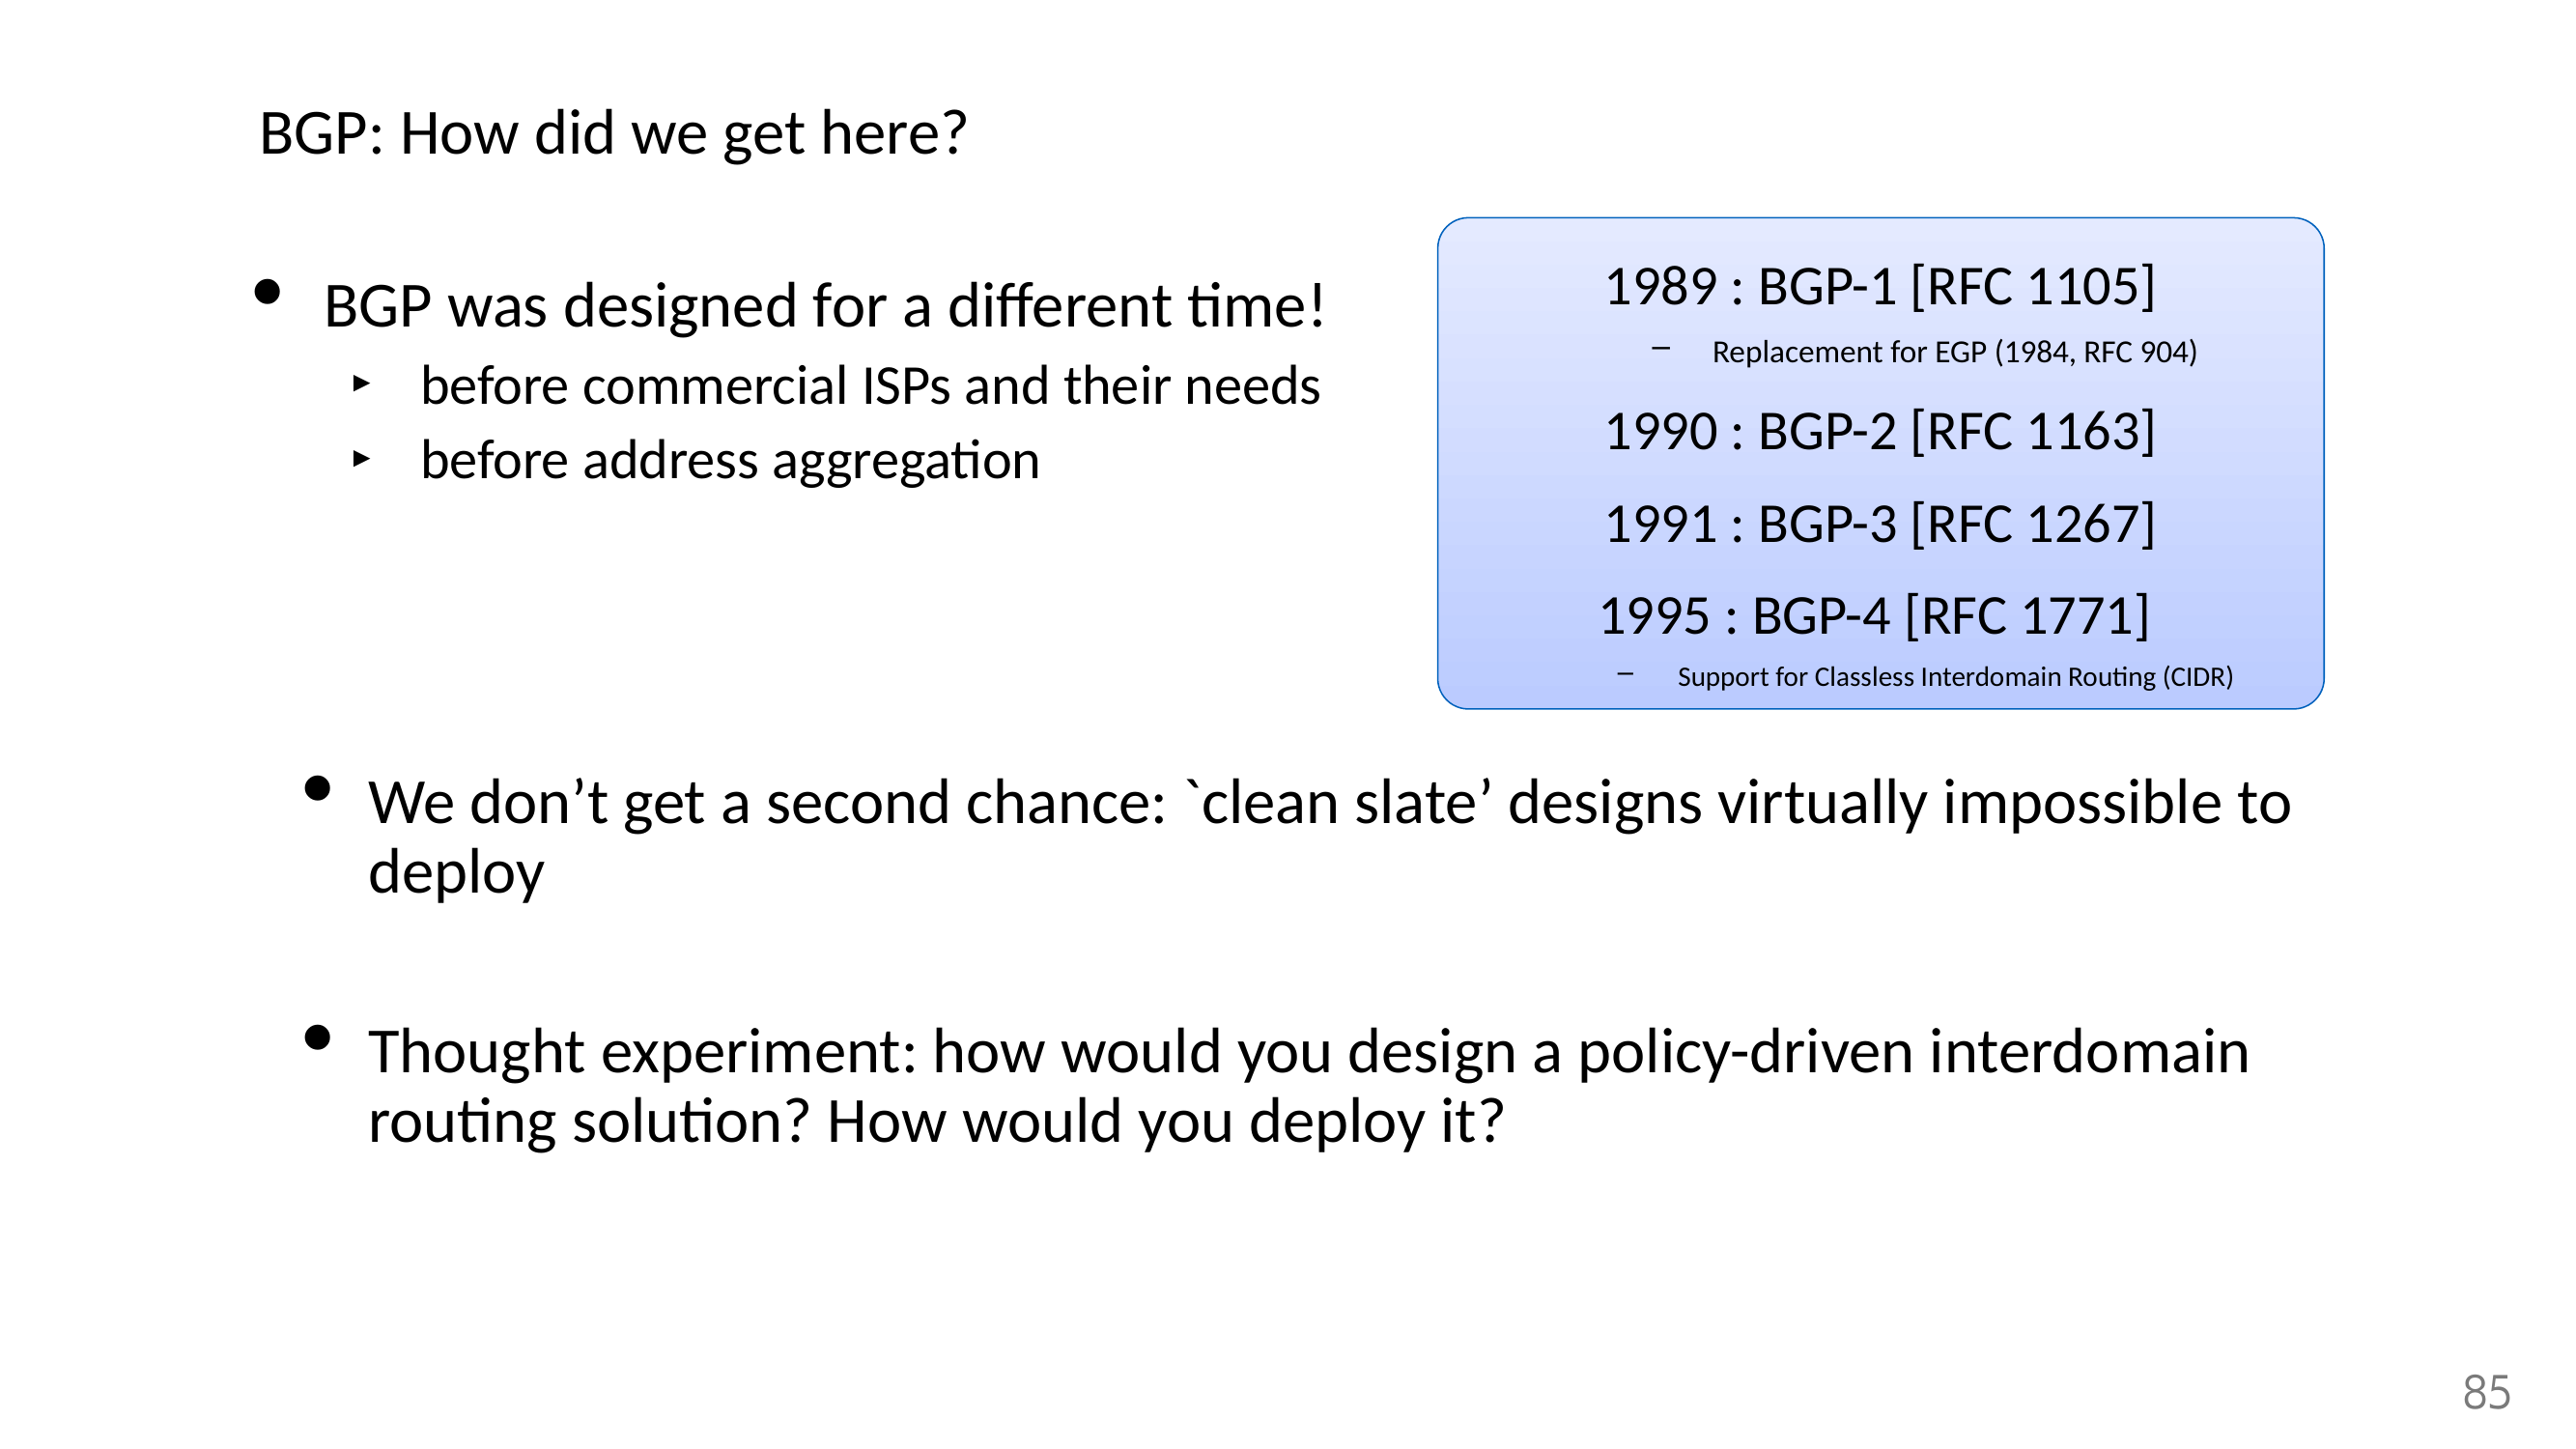

# BGP: How did we get here?
1989 : BGP-1 [RFC 1105]
Replacement for EGP (1984, RFC 904)
1990 : BGP-2 [RFC 1163]
1991 : BGP-3 [RFC 1267]
1995 : BGP-4 [RFC 1771]
Support for Classless Interdomain Routing (CIDR)
BGP was designed for a different time!
before commercial ISPs and their needs
before address aggregation

We don’t get a second chance: `clean slate’ designs virtually impossible to deploy

Thought experiment: how would you design a policy-driven interdomain routing solution? How would you deploy it?

85